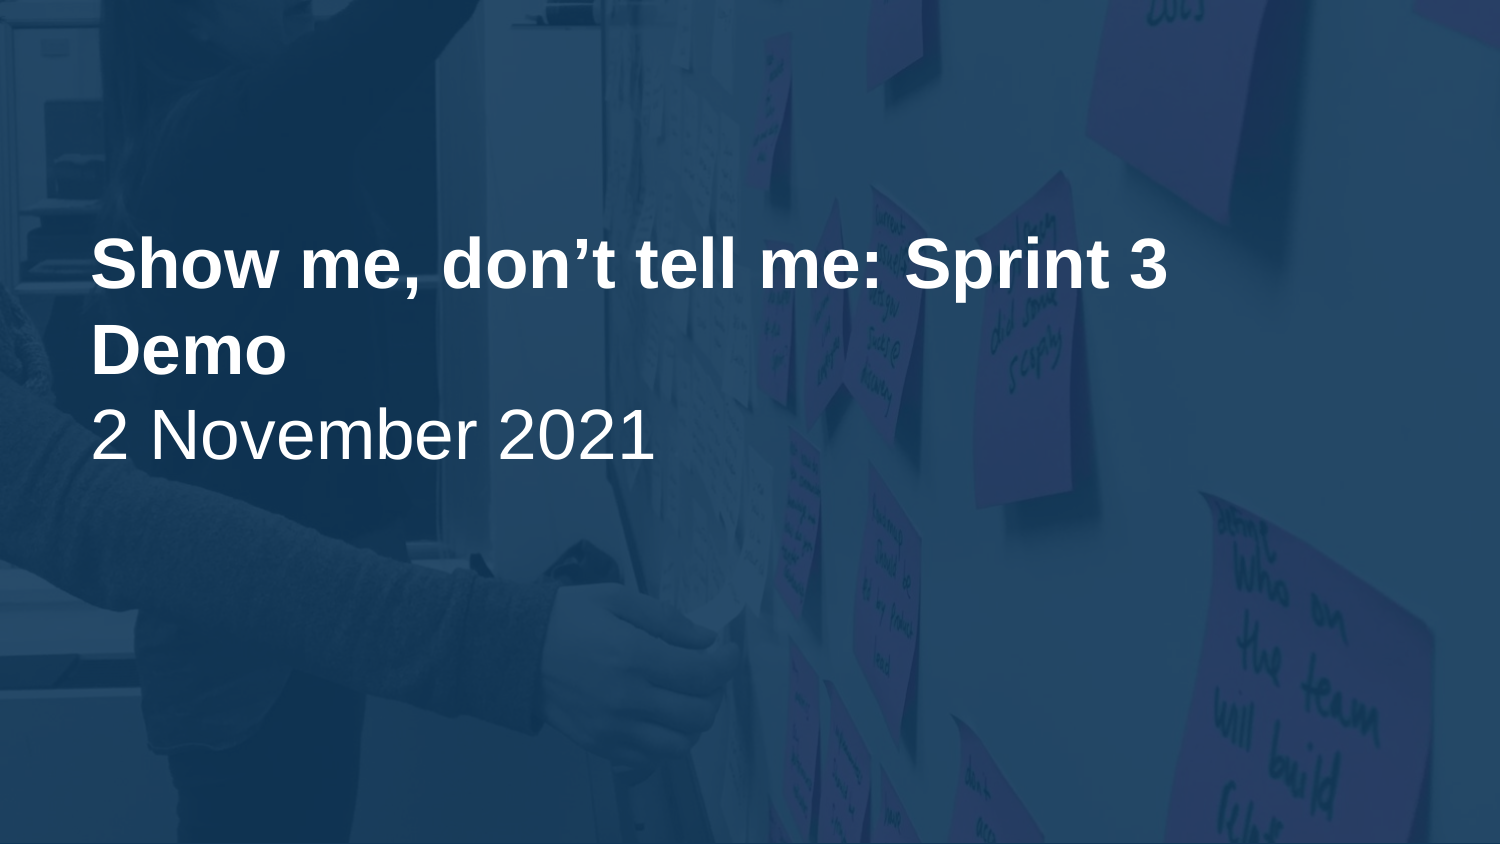

# Show me, don’t tell me: Sprint 3 Demo
2 November 2021